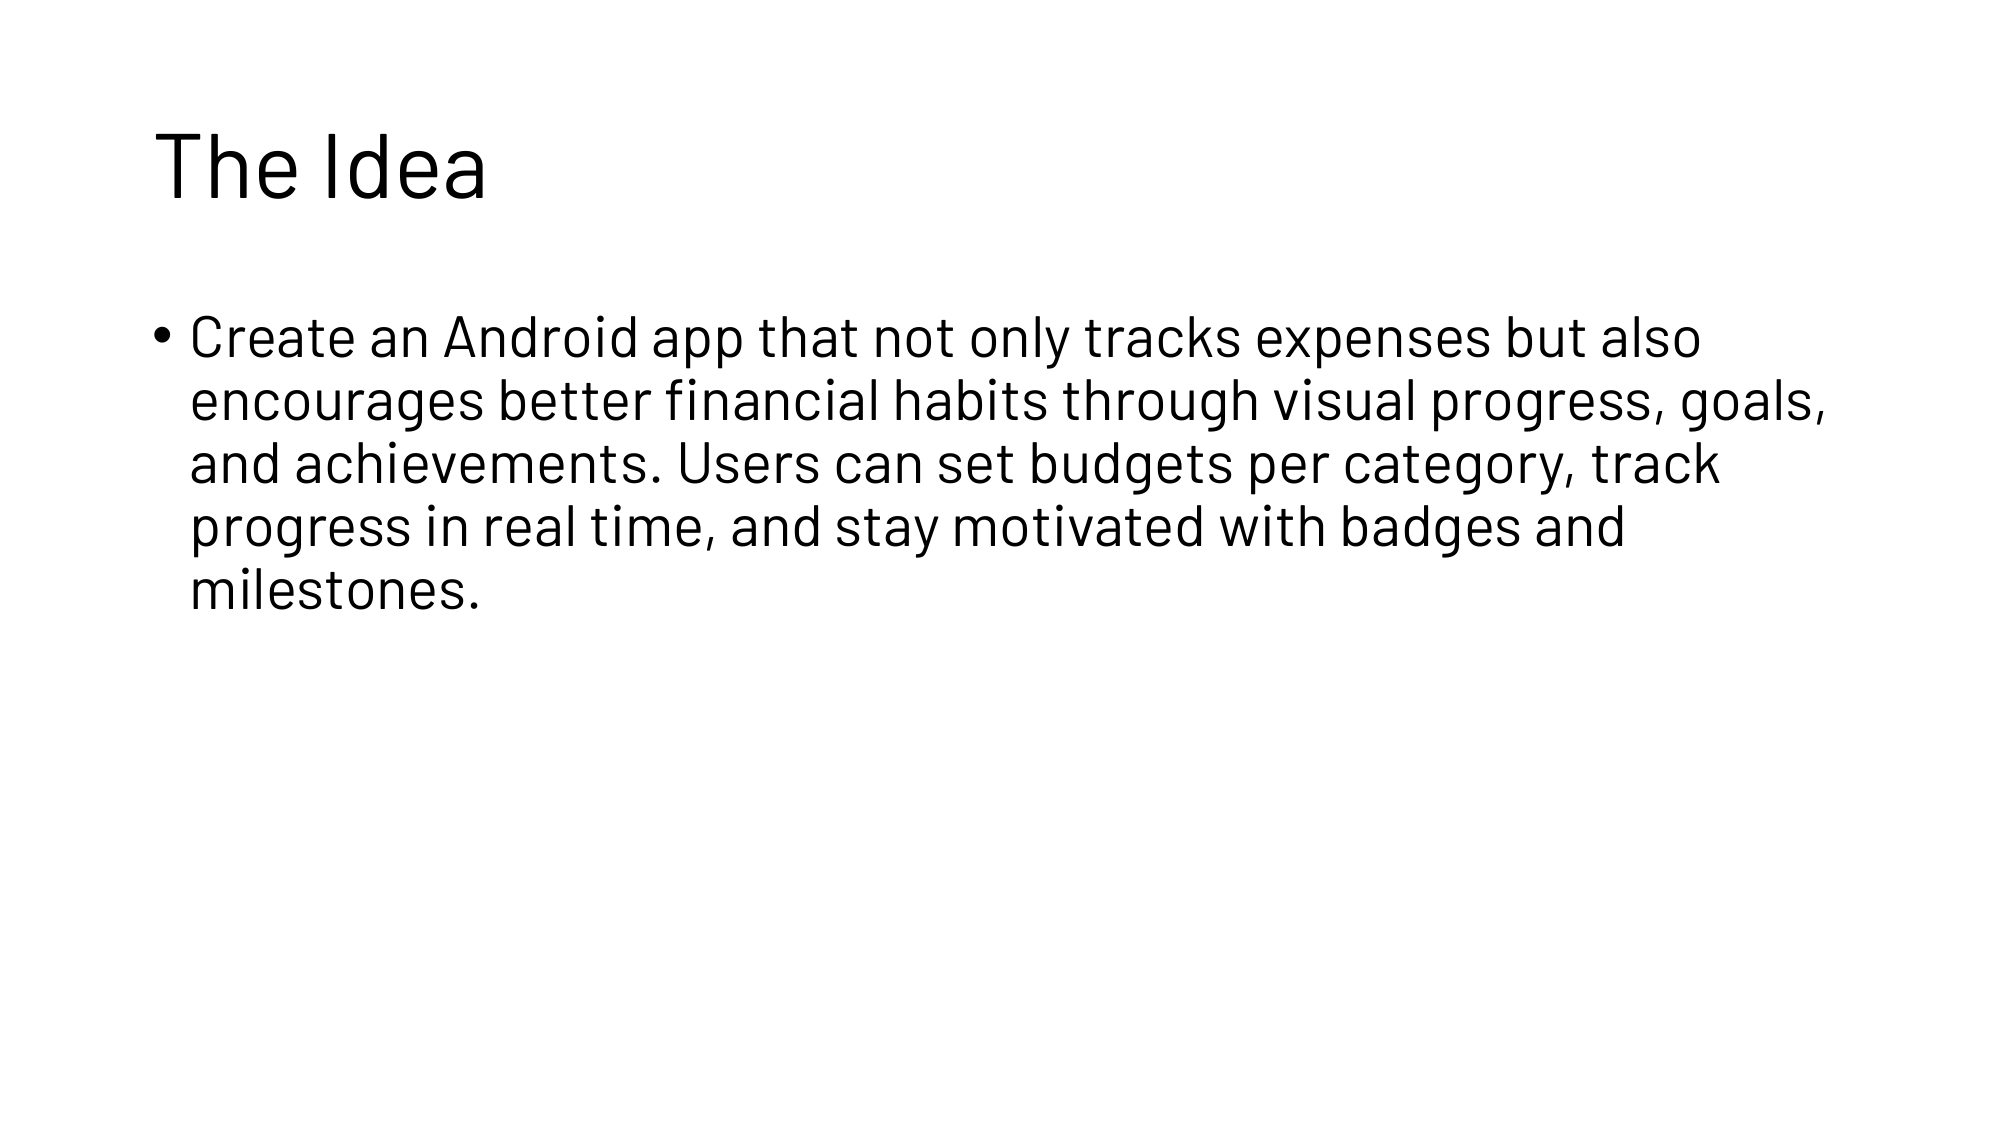

# The Idea
Create an Android app that not only tracks expenses but also encourages better financial habits through visual progress, goals, and achievements. Users can set budgets per category, track progress in real time, and stay motivated with badges and milestones.